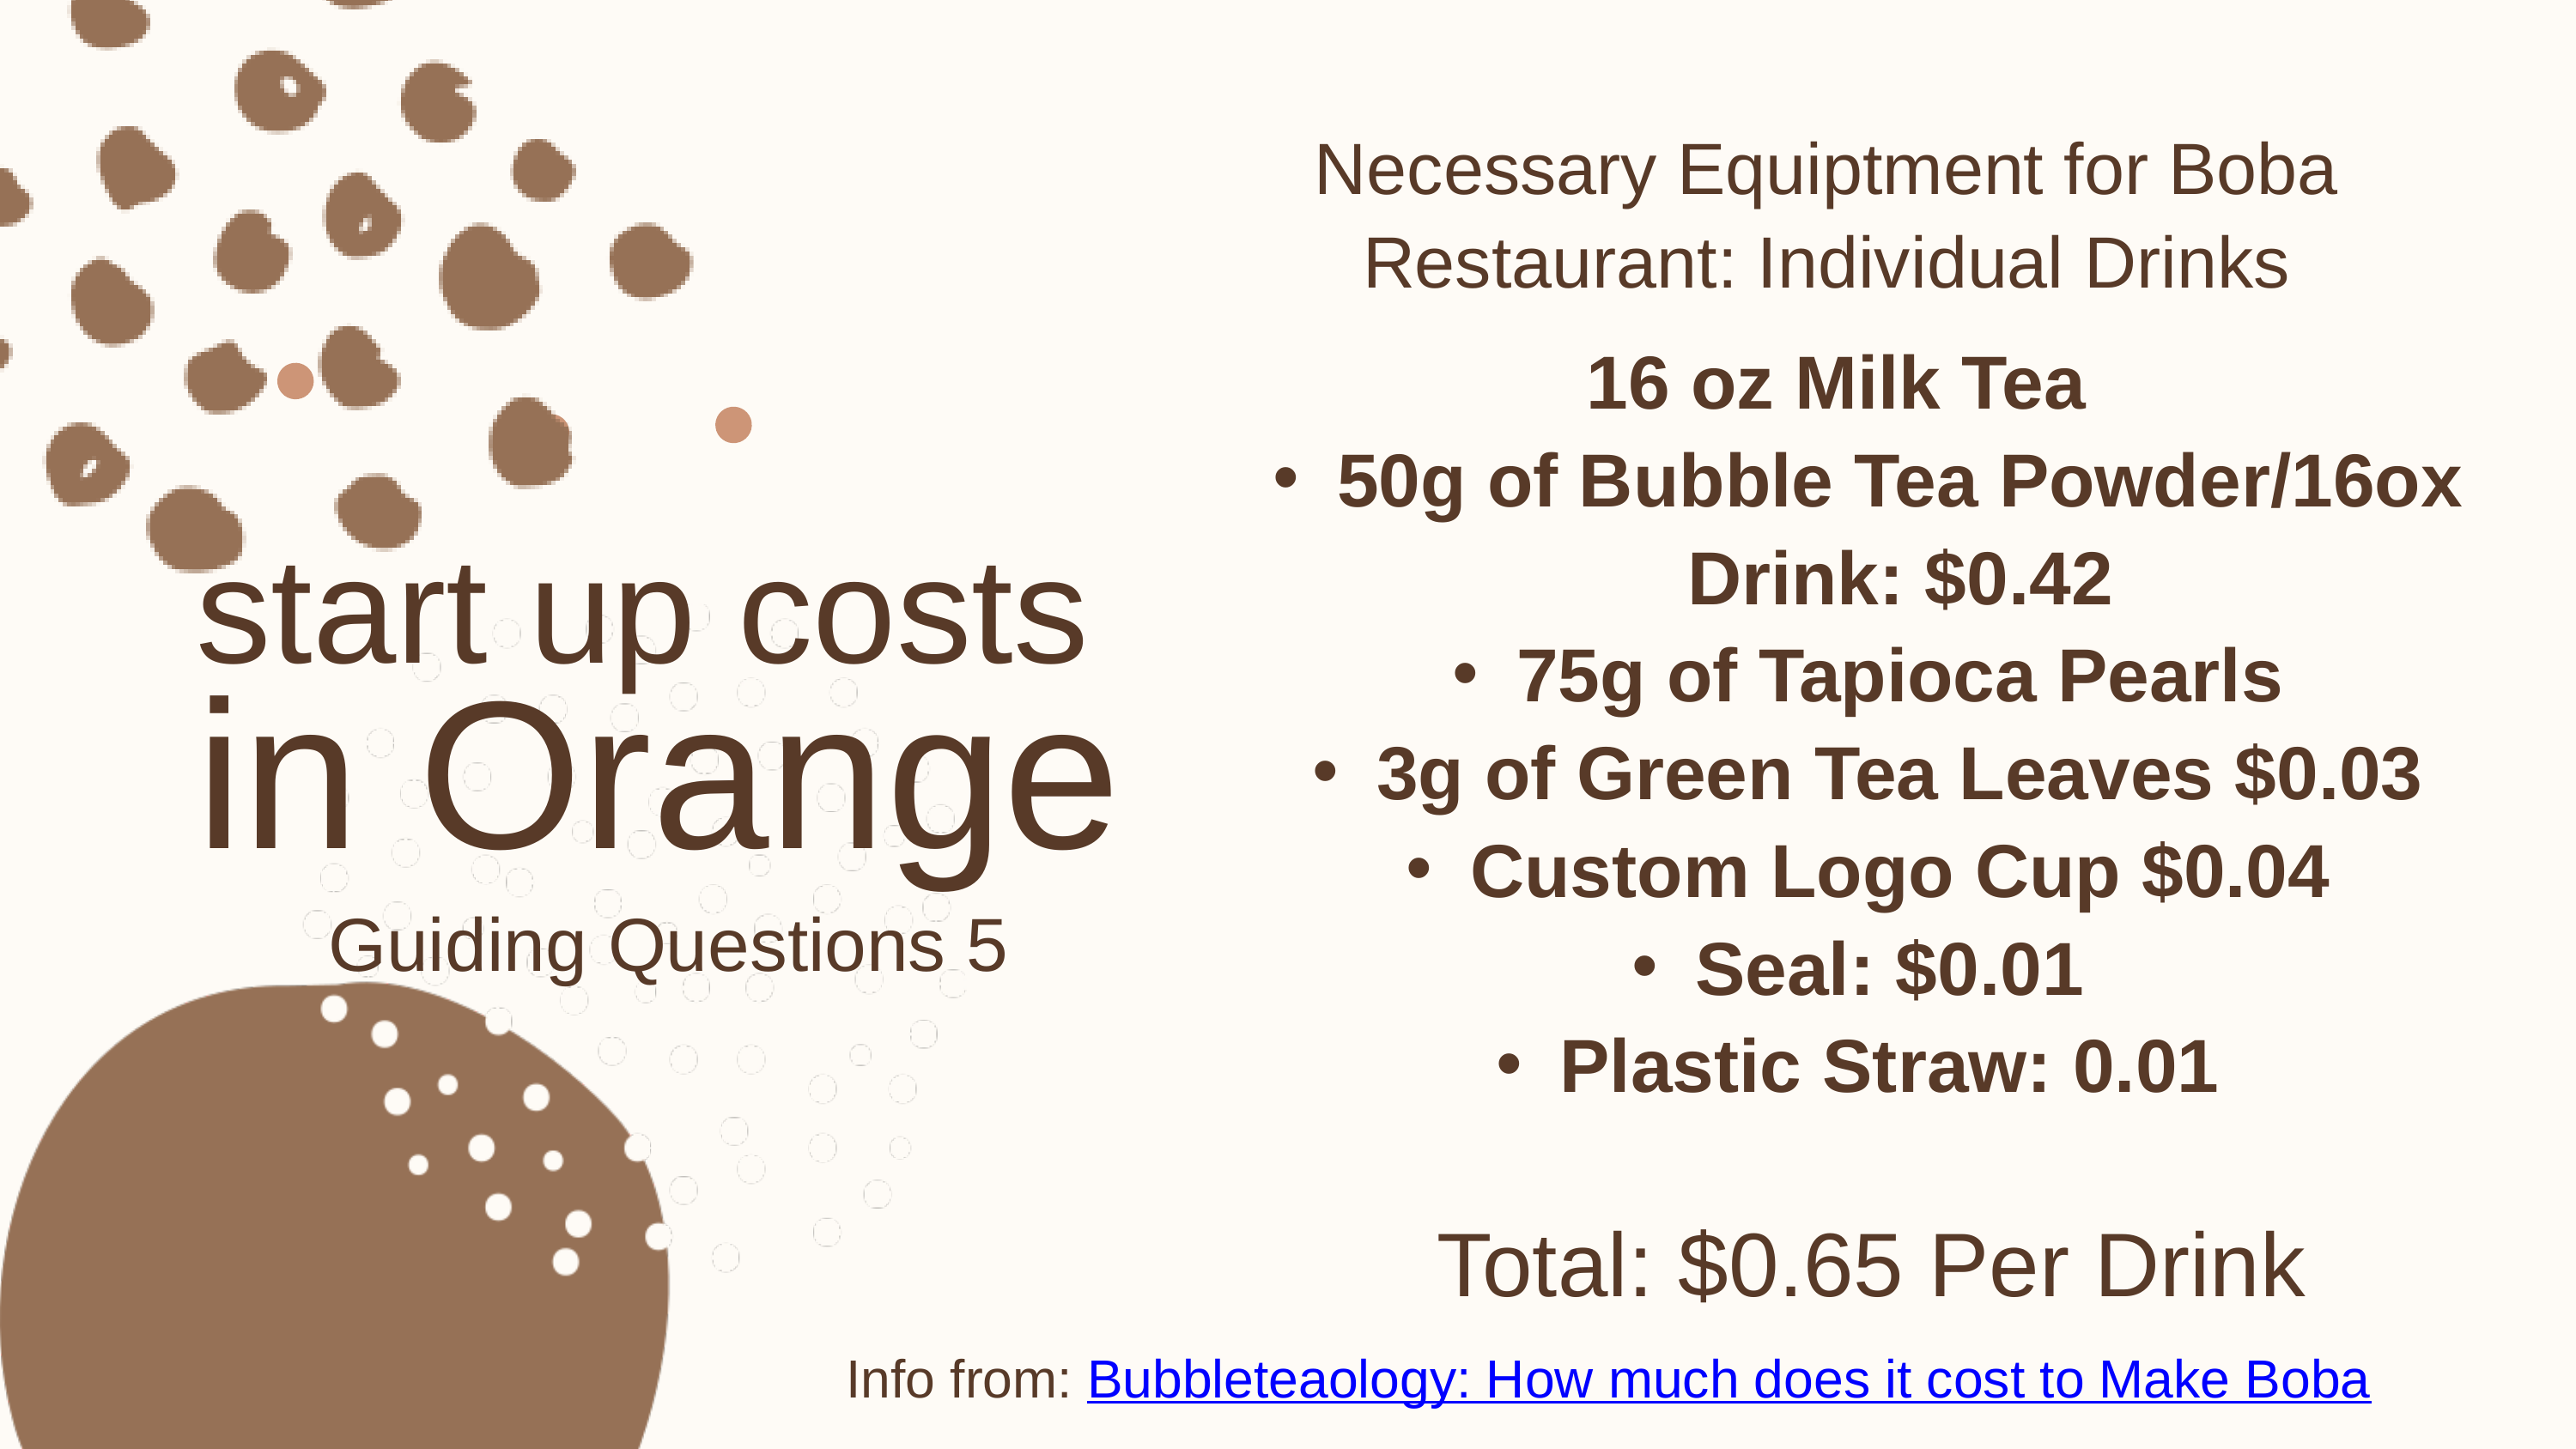

Necessary Equiptment for Boba Restaurant: Individual Drinks
16 oz Milk Tea
50g of Bubble Tea Powder/16ox Drink: $0.42
75g of Tapioca Pearls
3g of Green Tea Leaves $0.03
Custom Logo Cup $0.04
Seal: $0.01
Plastic Straw: 0.01

start up costs

in Orange
Guiding Questions 5
Total: $0.65 Per Drink
Info from: Bubbleteaology: How much does it cost to Make Boba